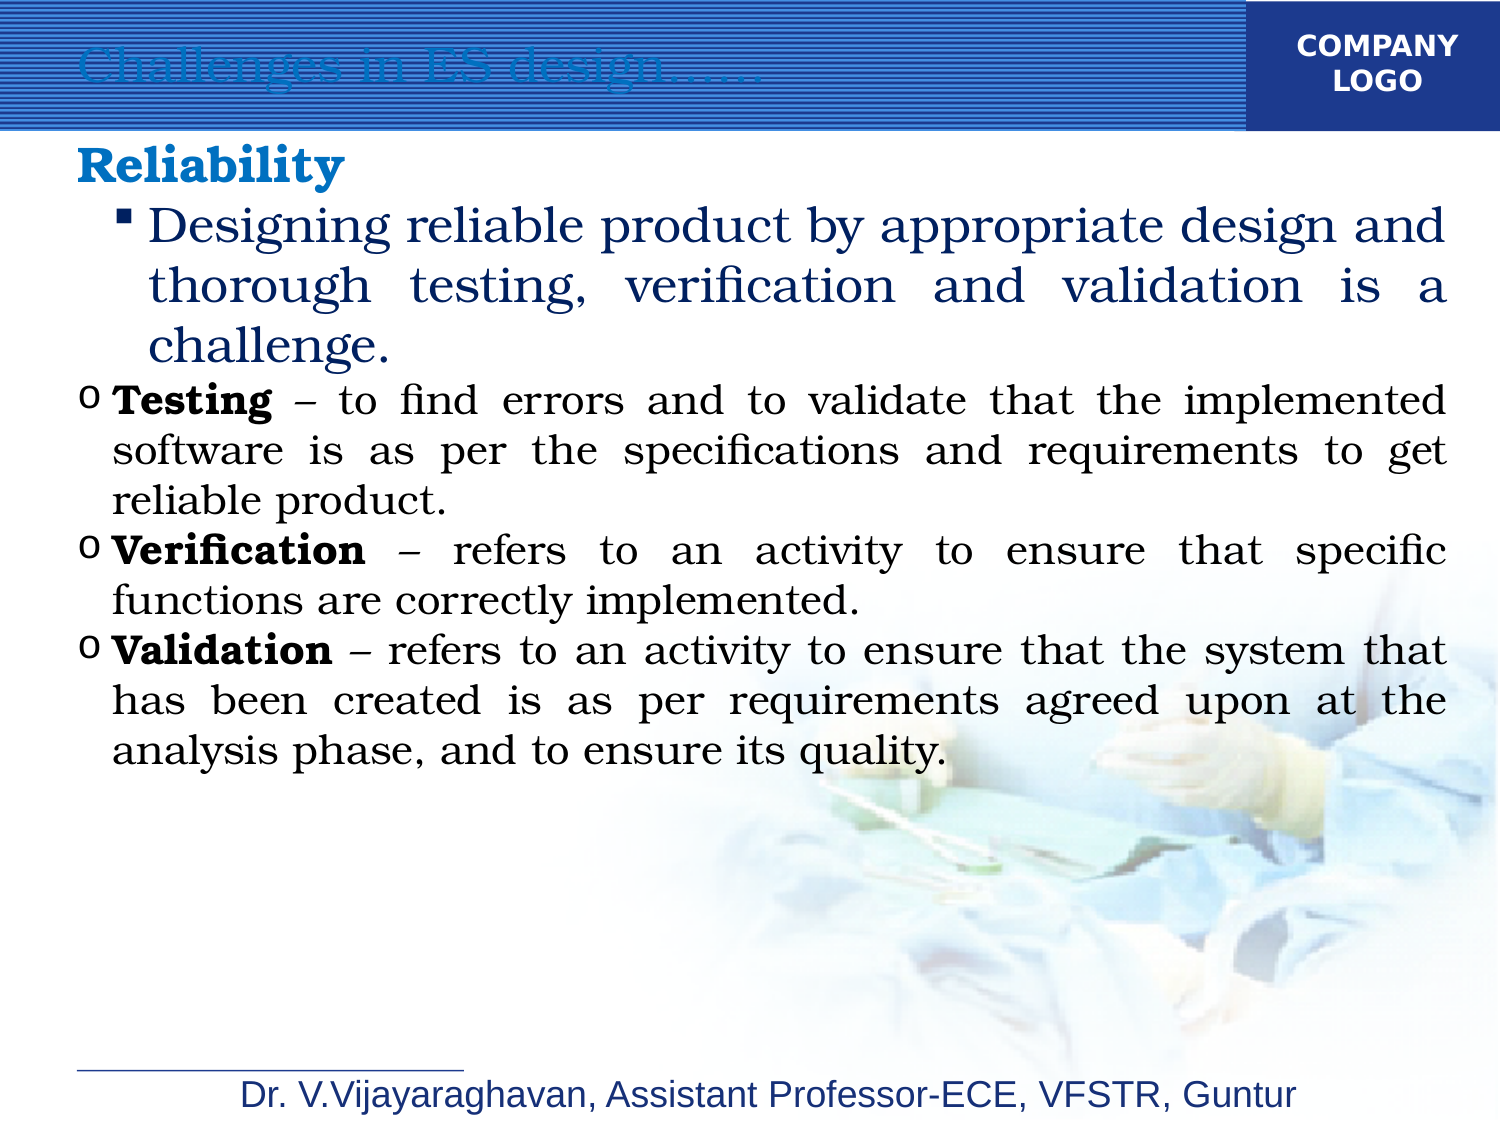

Challenges in ES design……
Reliability
Designing reliable product by appropriate design and thorough testing, verification and validation is a challenge.
Testing – to find errors and to validate that the implemented software is as per the specifications and requirements to get reliable product.
Verification – refers to an activity to ensure that specific functions are correctly implemented.
Validation – refers to an activity to ensure that the system that has been created is as per requirements agreed upon at the analysis phase, and to ensure its quality.
Dr. V.Vijayaraghavan, Assistant Professor-ECE, VFSTR, Guntur